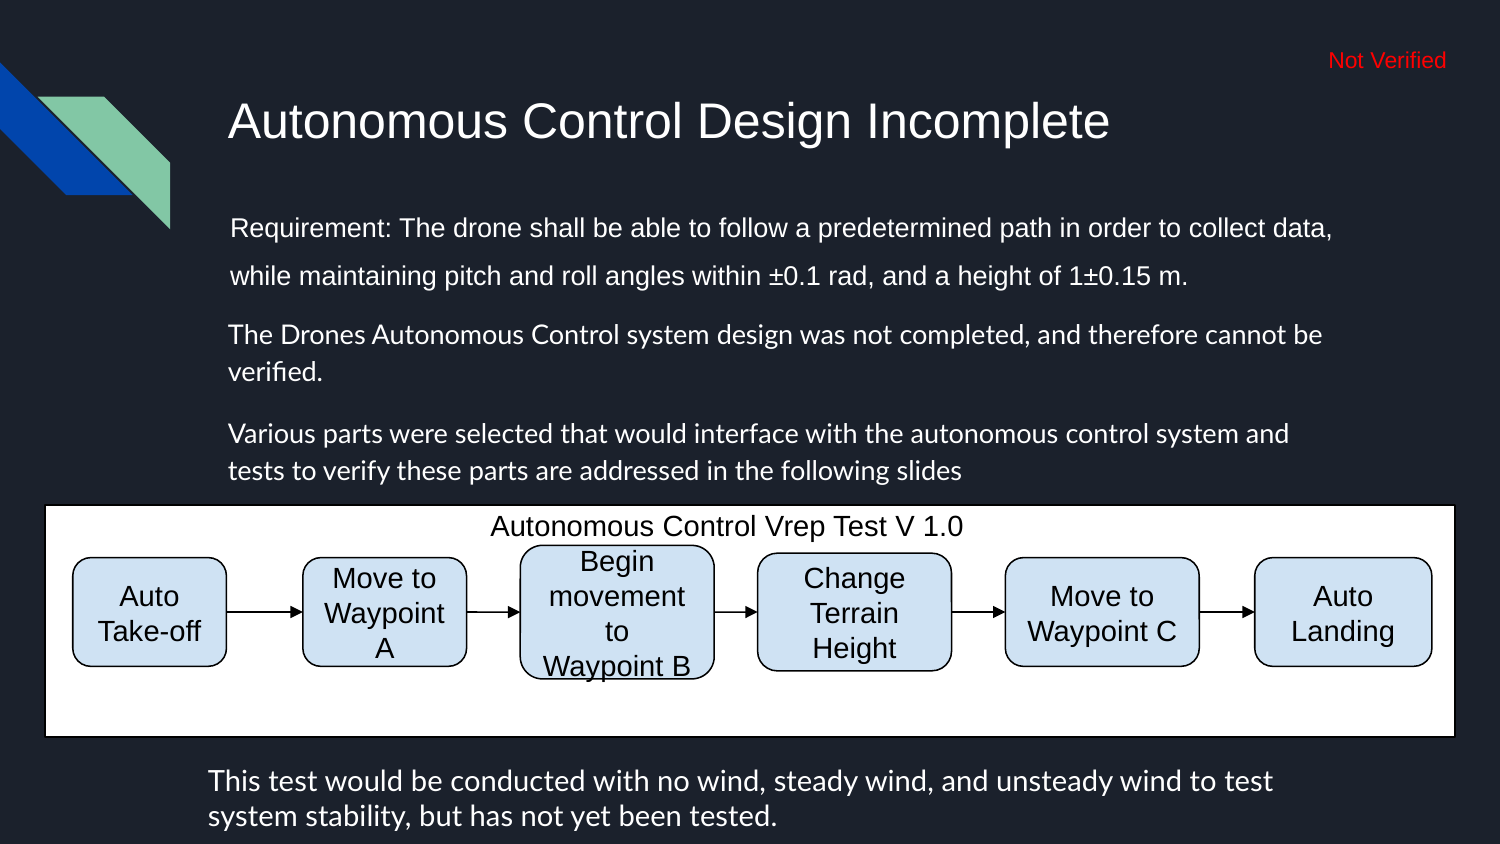

Not Verified
# Autonomous Control Design Incomplete
Requirement: The drone shall be able to follow a predetermined path in order to collect data, while maintaining pitch and roll angles within ±0.1 rad, and a height of 1±0.15 m.
The Drones Autonomous Control system design was not completed, and therefore cannot be verified.
Various parts were selected that would interface with the autonomous control system and tests to verify these parts are addressed in the following slides
Autonomous Control Vrep Test V 1.0

Begin movement to Waypoint B
Change Terrain Height
Auto Take-off
Move to Waypoint A
Move to Waypoint C
Auto Landing
This test would be conducted with no wind, steady wind, and unsteady wind to test system stability, but has not yet been tested.